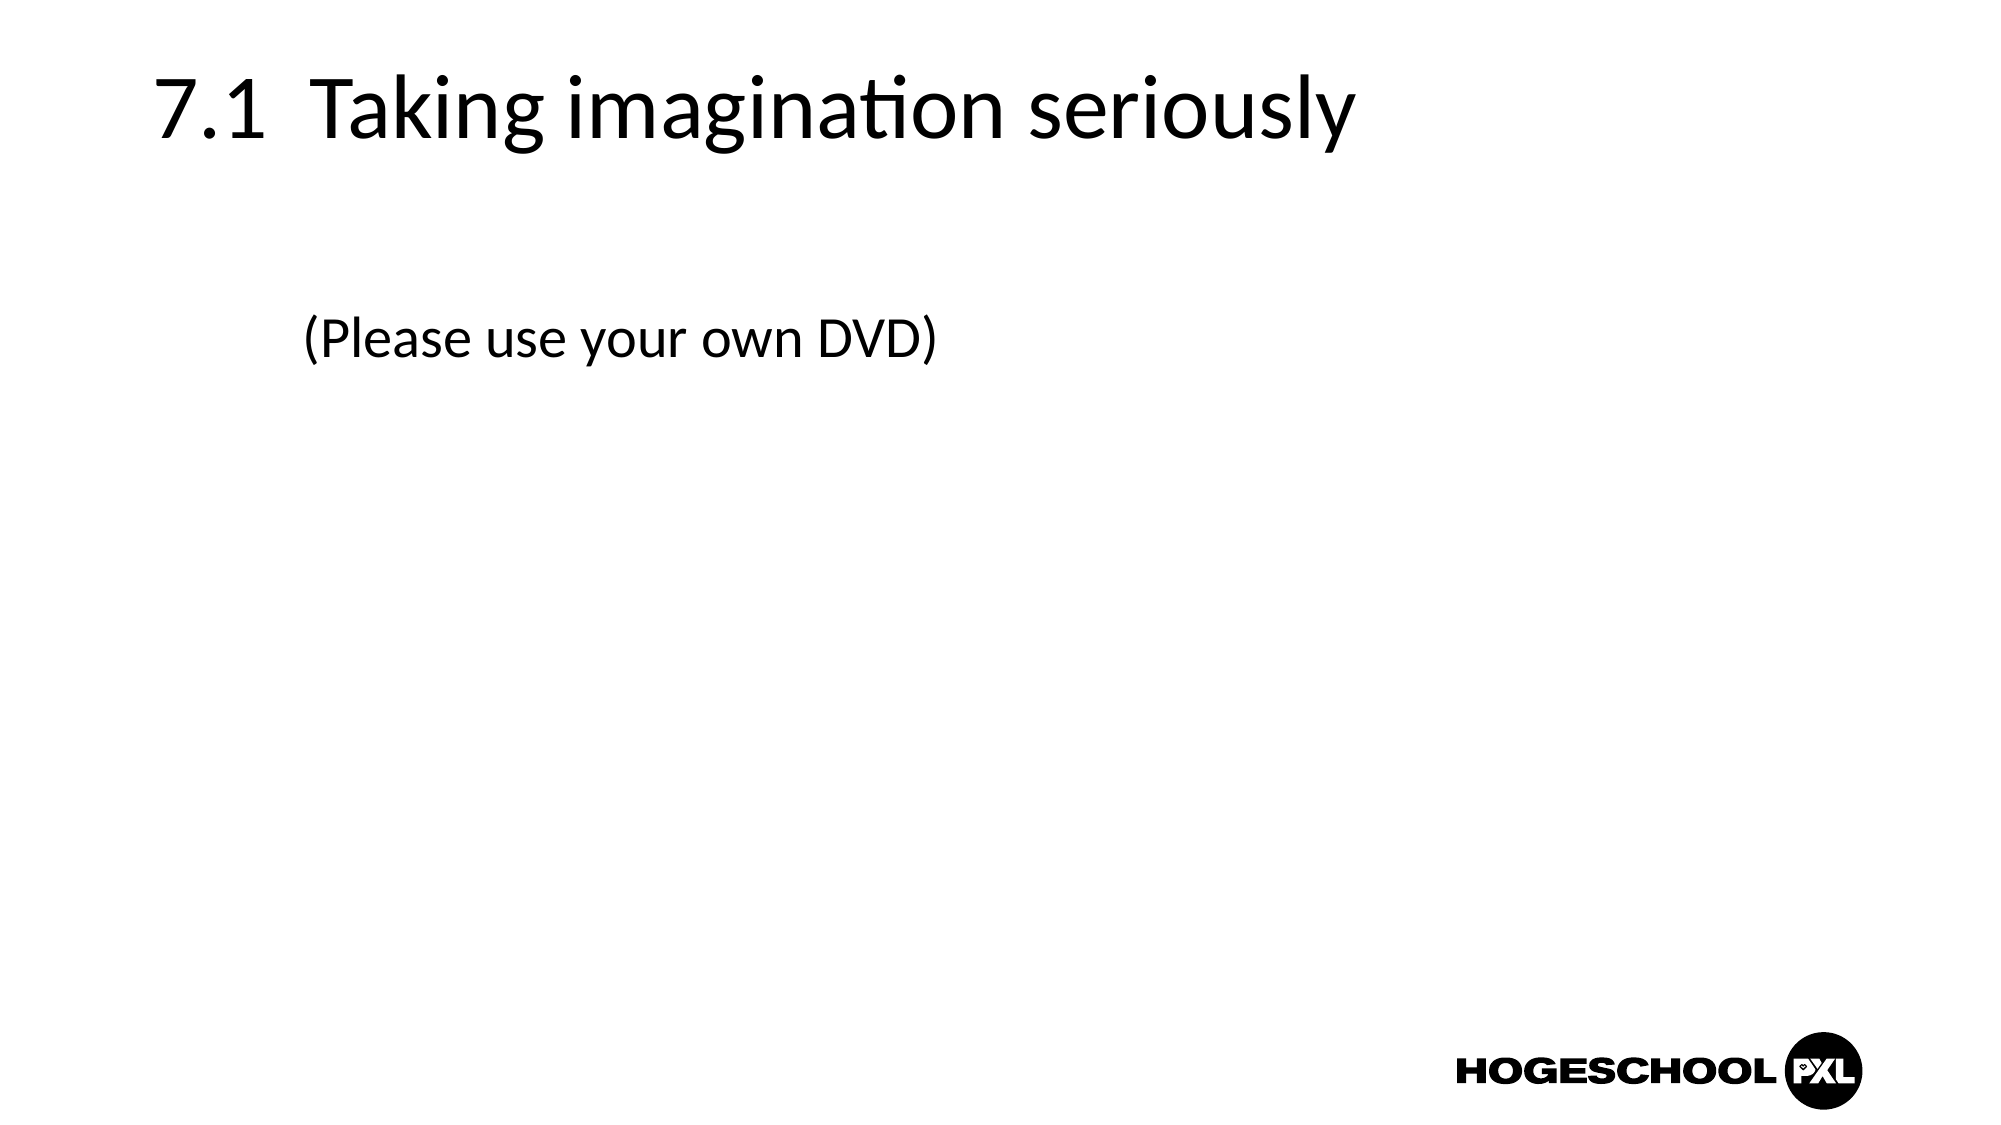

# 7.1  Taking imagination seriously
	(Please use your own DVD)